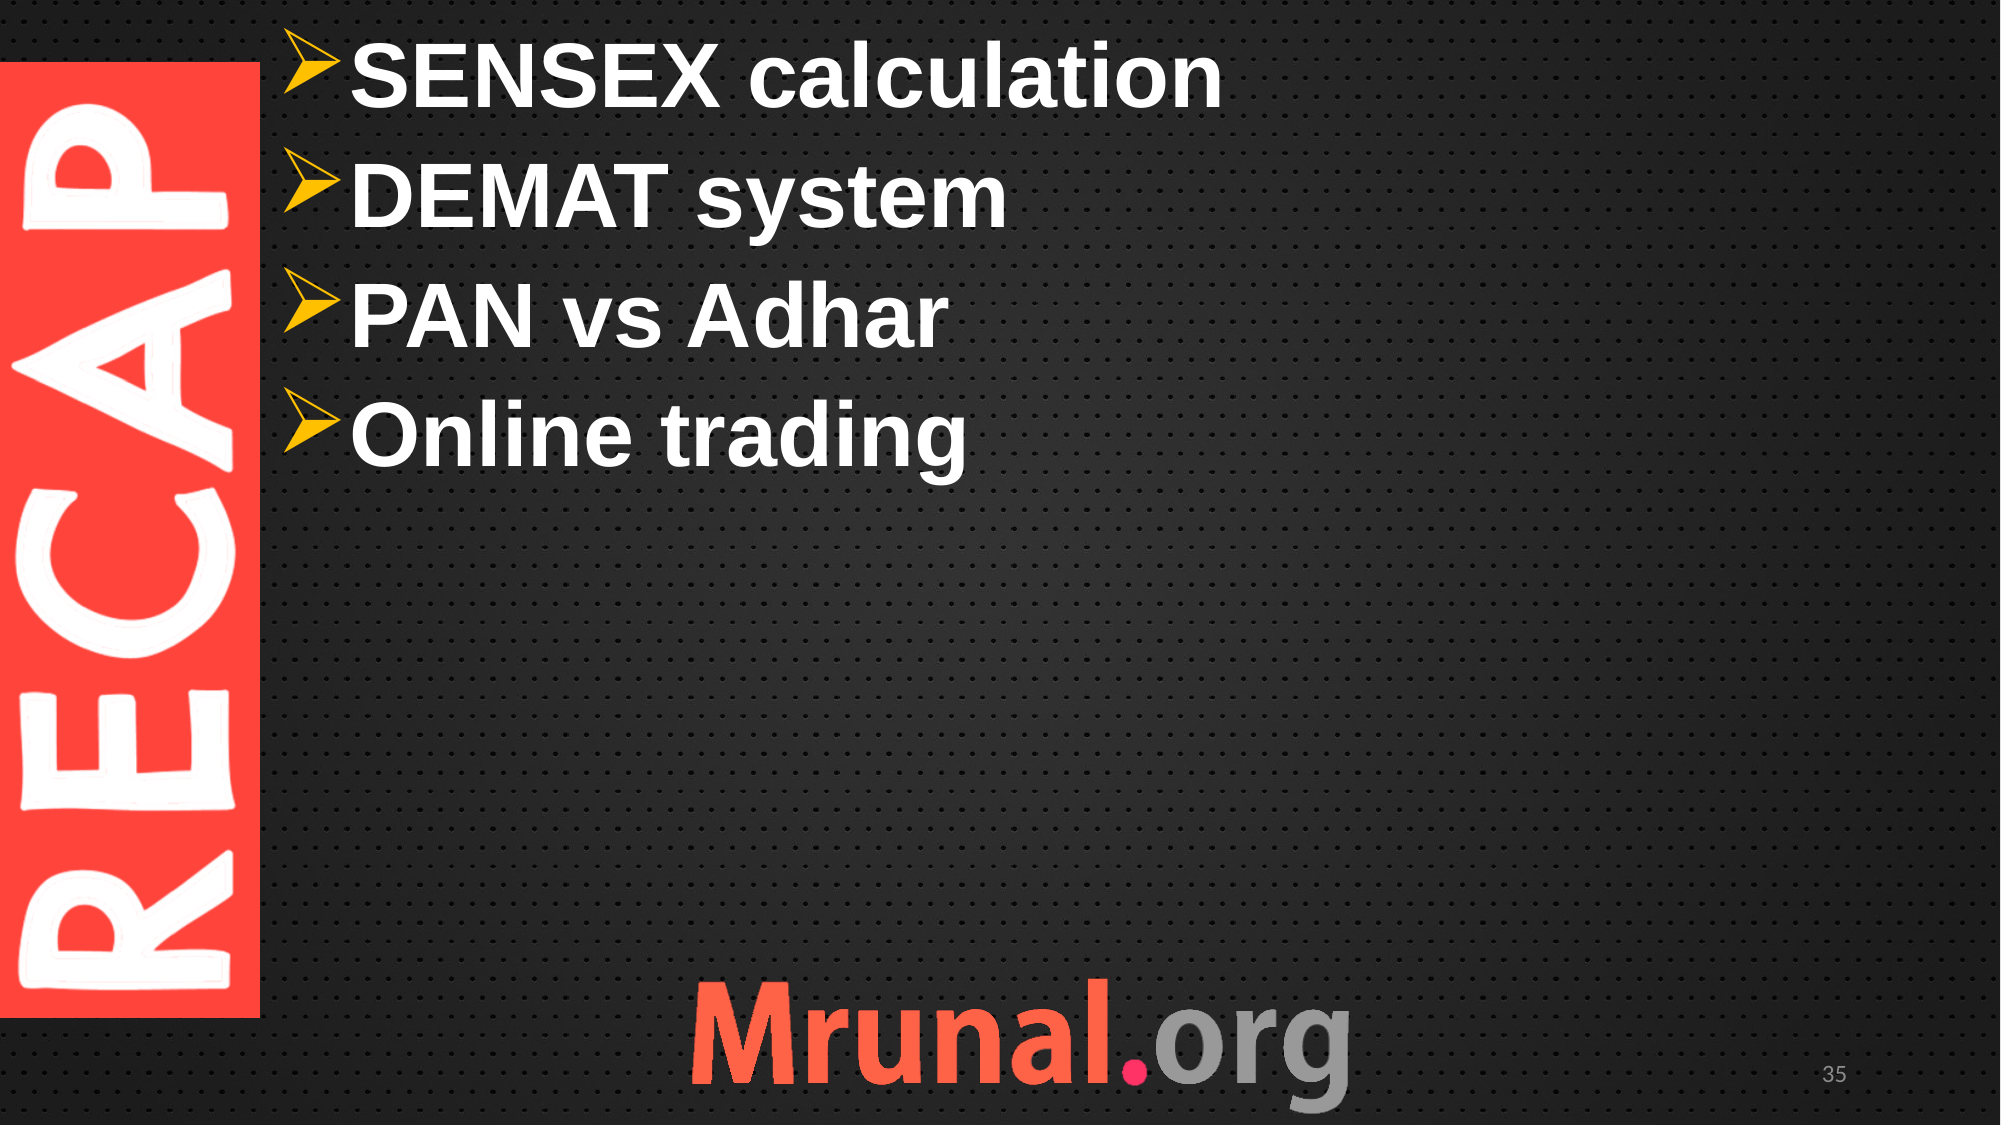

SENSEX calculation
DEMAT system
PAN vs Adhar
Online trading
35